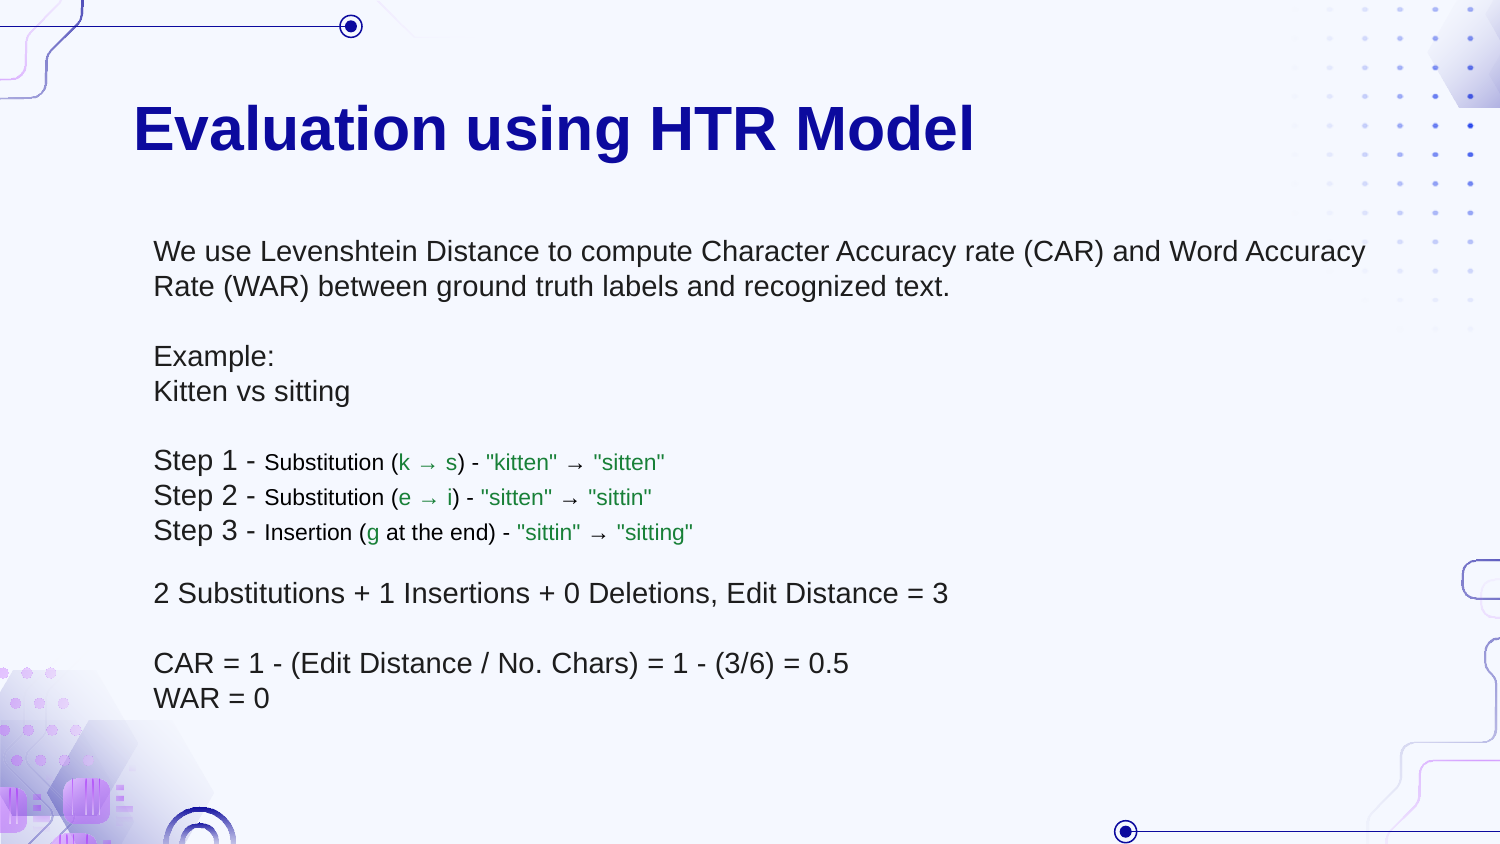

# Evaluation using HTR Model
We use Levenshtein Distance to compute Character Accuracy rate (CAR) and Word Accuracy Rate (WAR) between ground truth labels and recognized text.

Example:
Kitten vs sitting

Step 1 - Substitution (k → s) - "kitten" → "sitten"
Step 2 - Substitution (e → i) - "sitten" → "sittin"
Step 3 - Insertion (g at the end) - "sittin" → "sitting"

2 Substitutions + 1 Insertions + 0 Deletions, Edit Distance = 3

CAR = 1 - (Edit Distance / No. Chars) = 1 - (3/6) = 0.5
WAR = 0